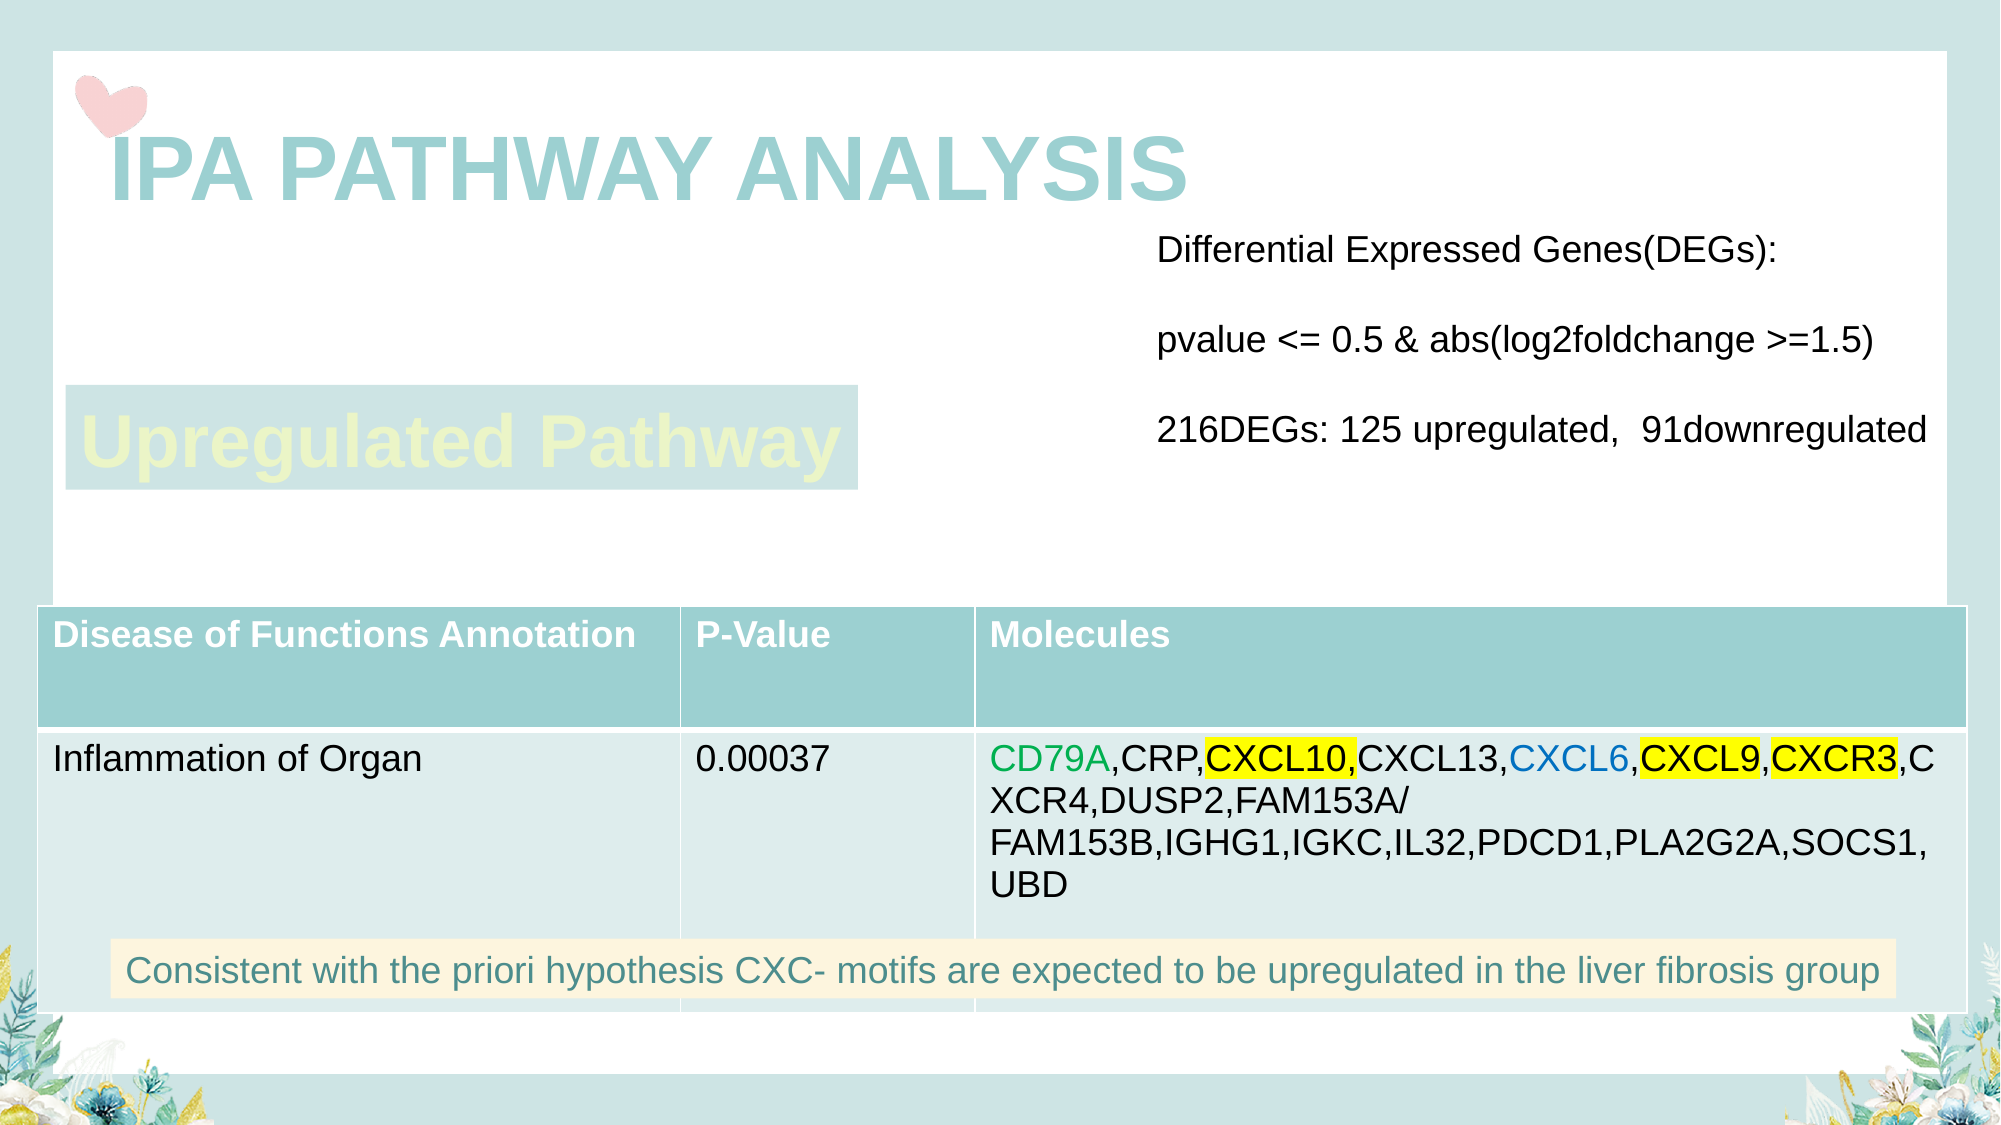

IPA PATHWAY ANALYSIS
Differential Expressed Genes(DEGs):

pvalue <= 0.5 & abs(log2foldchange >=1.5)

216DEGs: 125 upregulated,  91downregulated

Upregulated Pathway
| Disease of Functions Annotation | P-Value | Molecules |
| --- | --- | --- |
| Inflammation of Organ | 0.00037 | CD79A,CRP,CXCL10,CXCL13,CXCL6,CXCL9,CXCR3,CXCR4,DUSP2,FAM153A/FAM153B,IGHG1,IGKC,IL32,PDCD1,PLA2G2A,SOCS1,UBD |
Consistent with the priori hypothesis CXC- motifs are expected to be upregulated in the liver fibrosis group